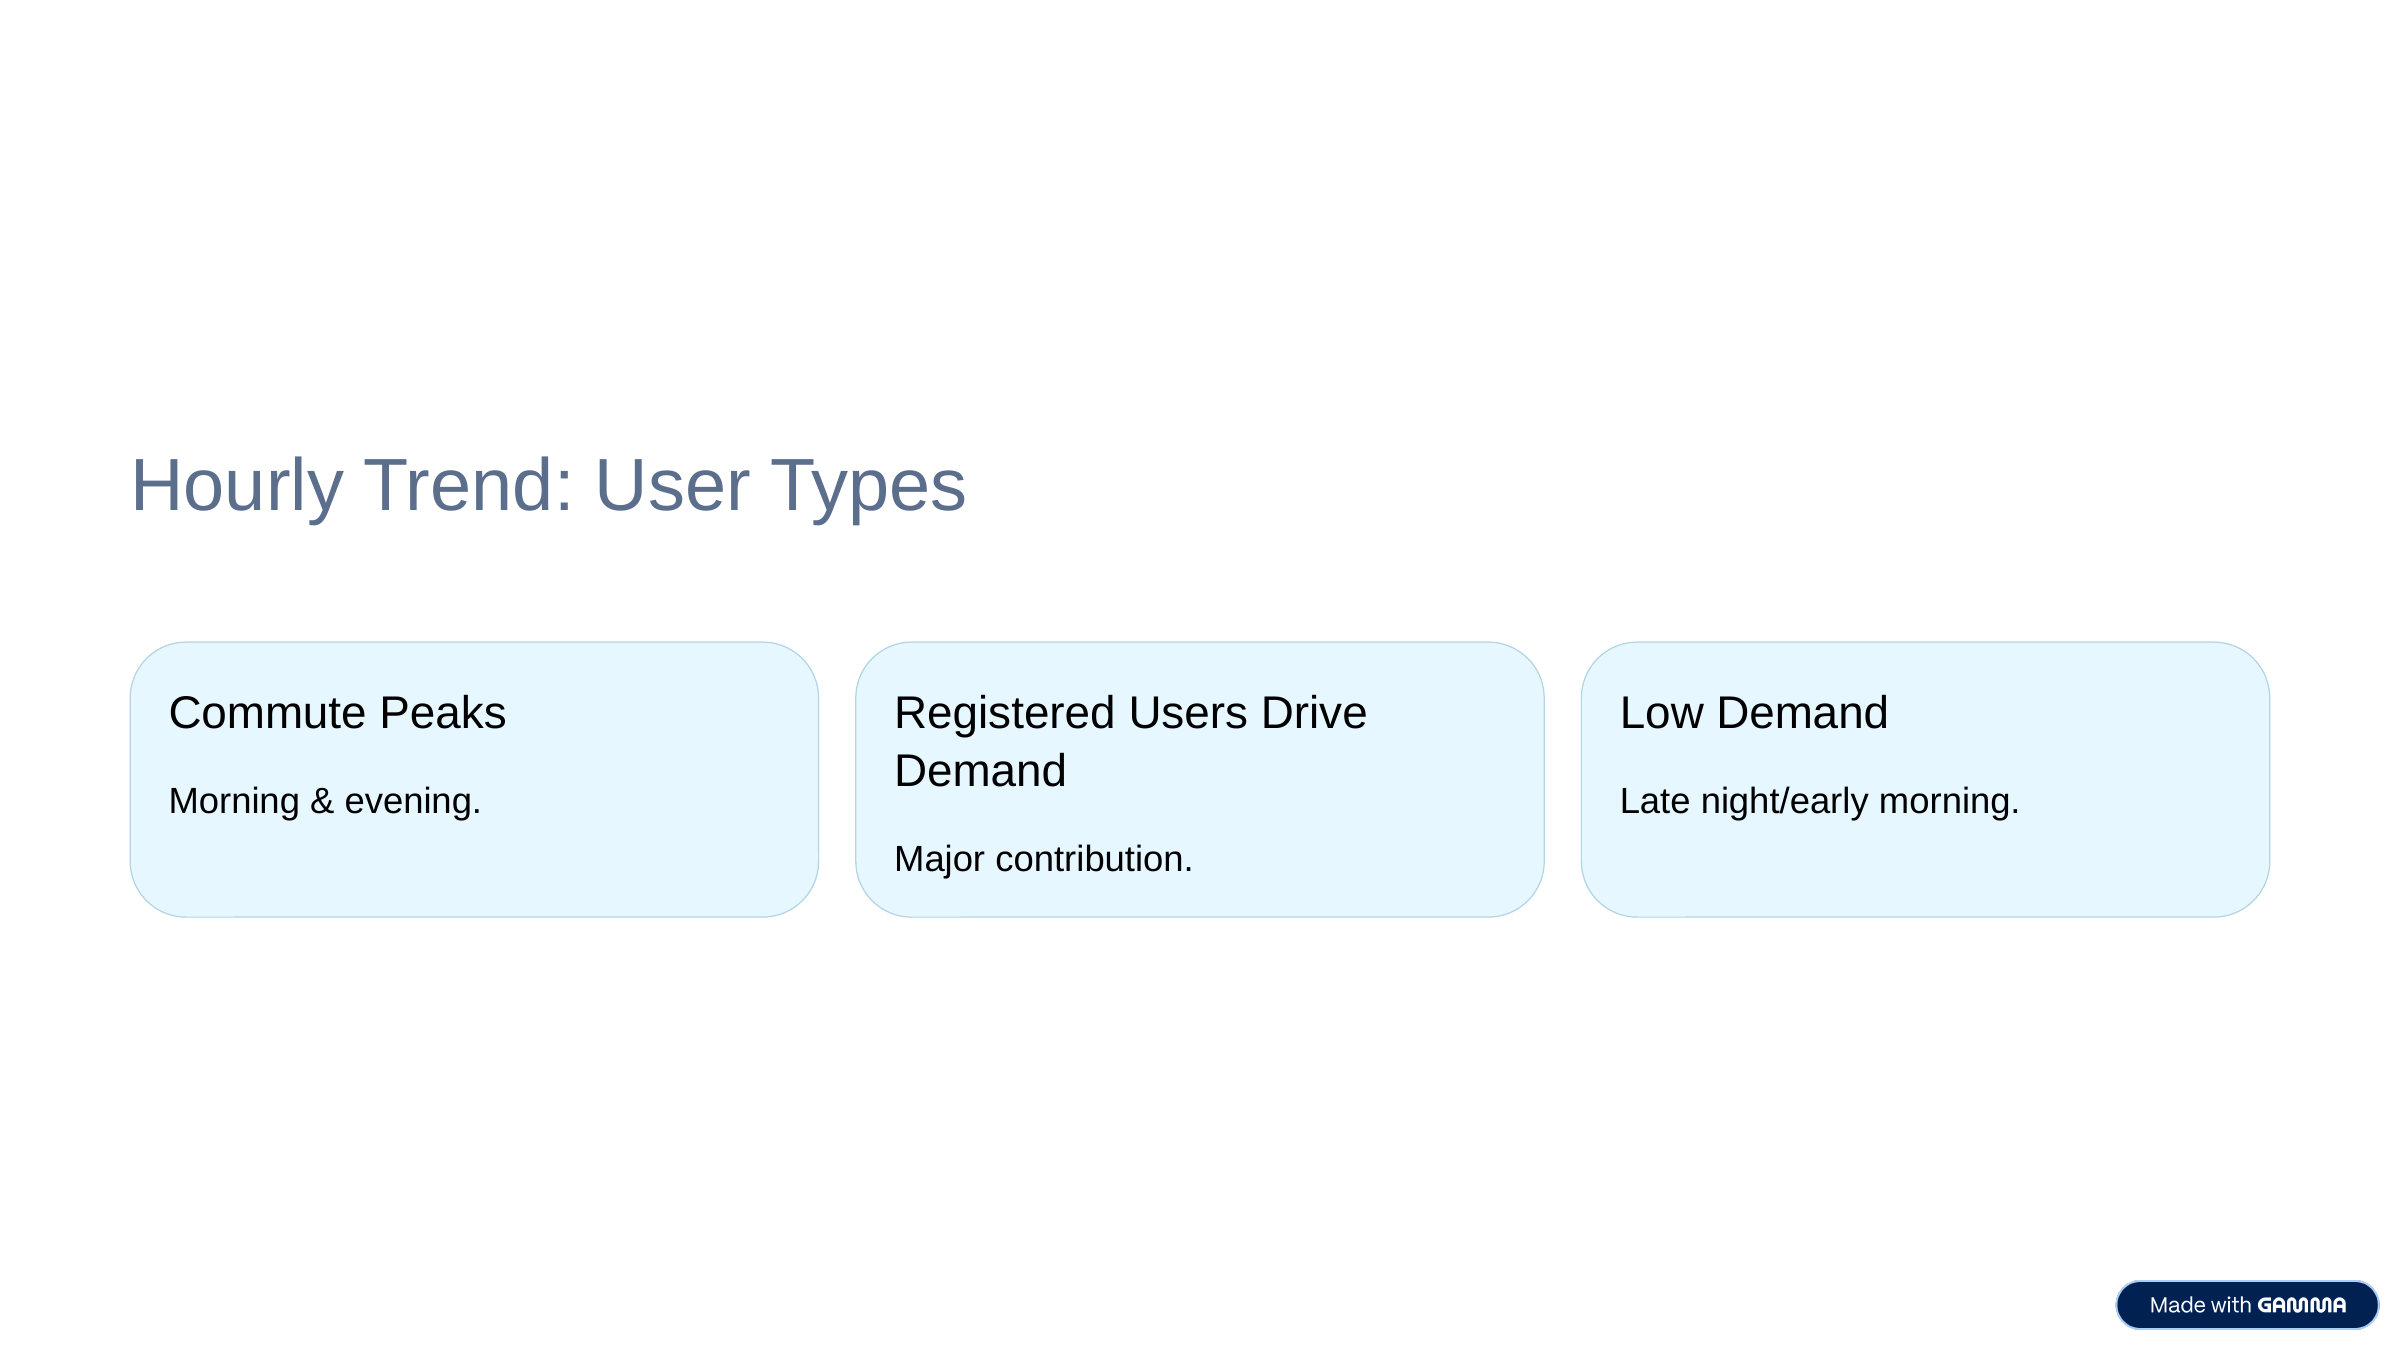

Hourly Trend: User Types

Commute Peaks
Registered Users Drive Demand
Low Demand
Morning & evening.
Late night/early morning.
Major contribution.